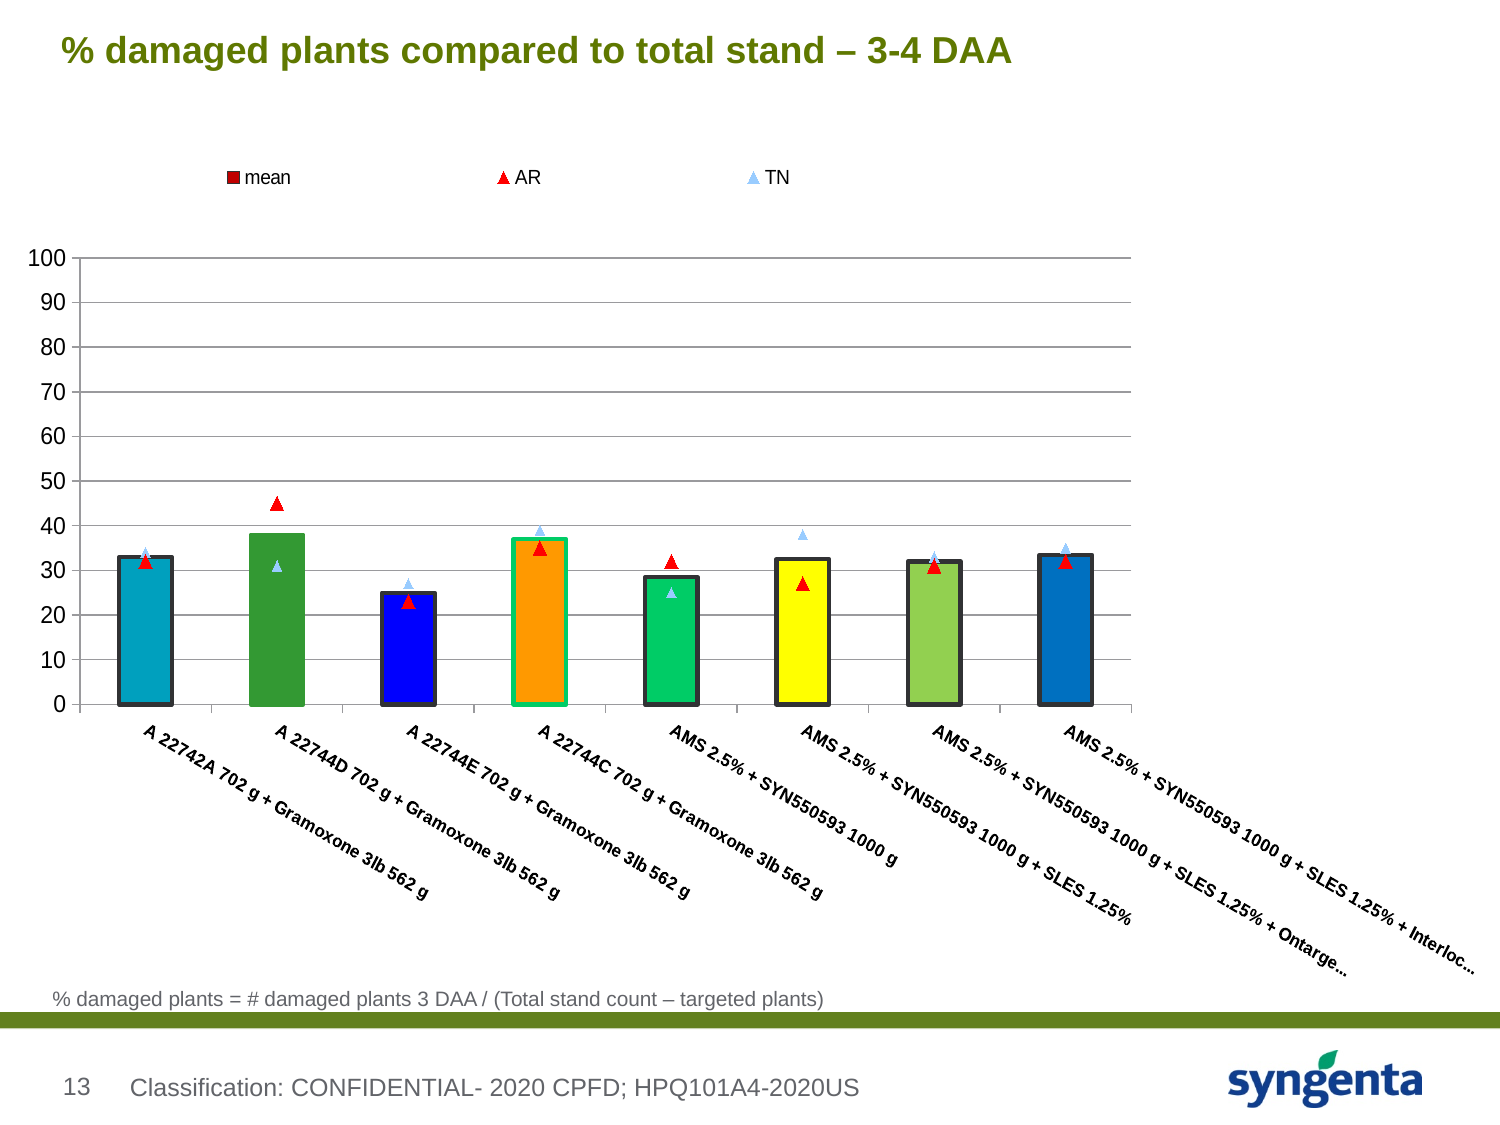

# % damaged plants compared to total stand – 3-4 DAA

### Chart

| Category | mean | AR | TN |
|---|---|---|---|
| A 22742A 702 g + Gramoxone 3lb 562 g | 33.0 | 32.0 | 34.0 |
| A 22744D 702 g + Gramoxone 3lb 562 g | 38.0 | 45.0 | 31.0 |
| A 22744E 702 g + Gramoxone 3lb 562 g | 25.0 | 23.0 | 27.0 |
| A 22744C 702 g + Gramoxone 3lb 562 g | 37.0 | 35.0 | 39.0 |
| AMS 2.5% + SYN550593 1000 g | 28.5 | 32.0 | 25.0 |
| AMS 2.5% + SYN550593 1000 g + SLES 1.25% | 32.5 | 27.0 | 38.0 |
| AMS 2.5% + SYN550593 1000 g + SLES 1.25% + Ontarget 0.5% | 32.0 | 31.0 | 33.0 |
| AMS 2.5% + SYN550593 1000 g + SLES 1.25% + Interlock 0.1% | 33.5 | 32.0 | 35.0 |
% damaged plants = # damaged plants 3 DAA / (Total stand count – targeted plants)
Classification: CONFIDENTIAL- 2020 CPFD; HPQ101A4-2020US